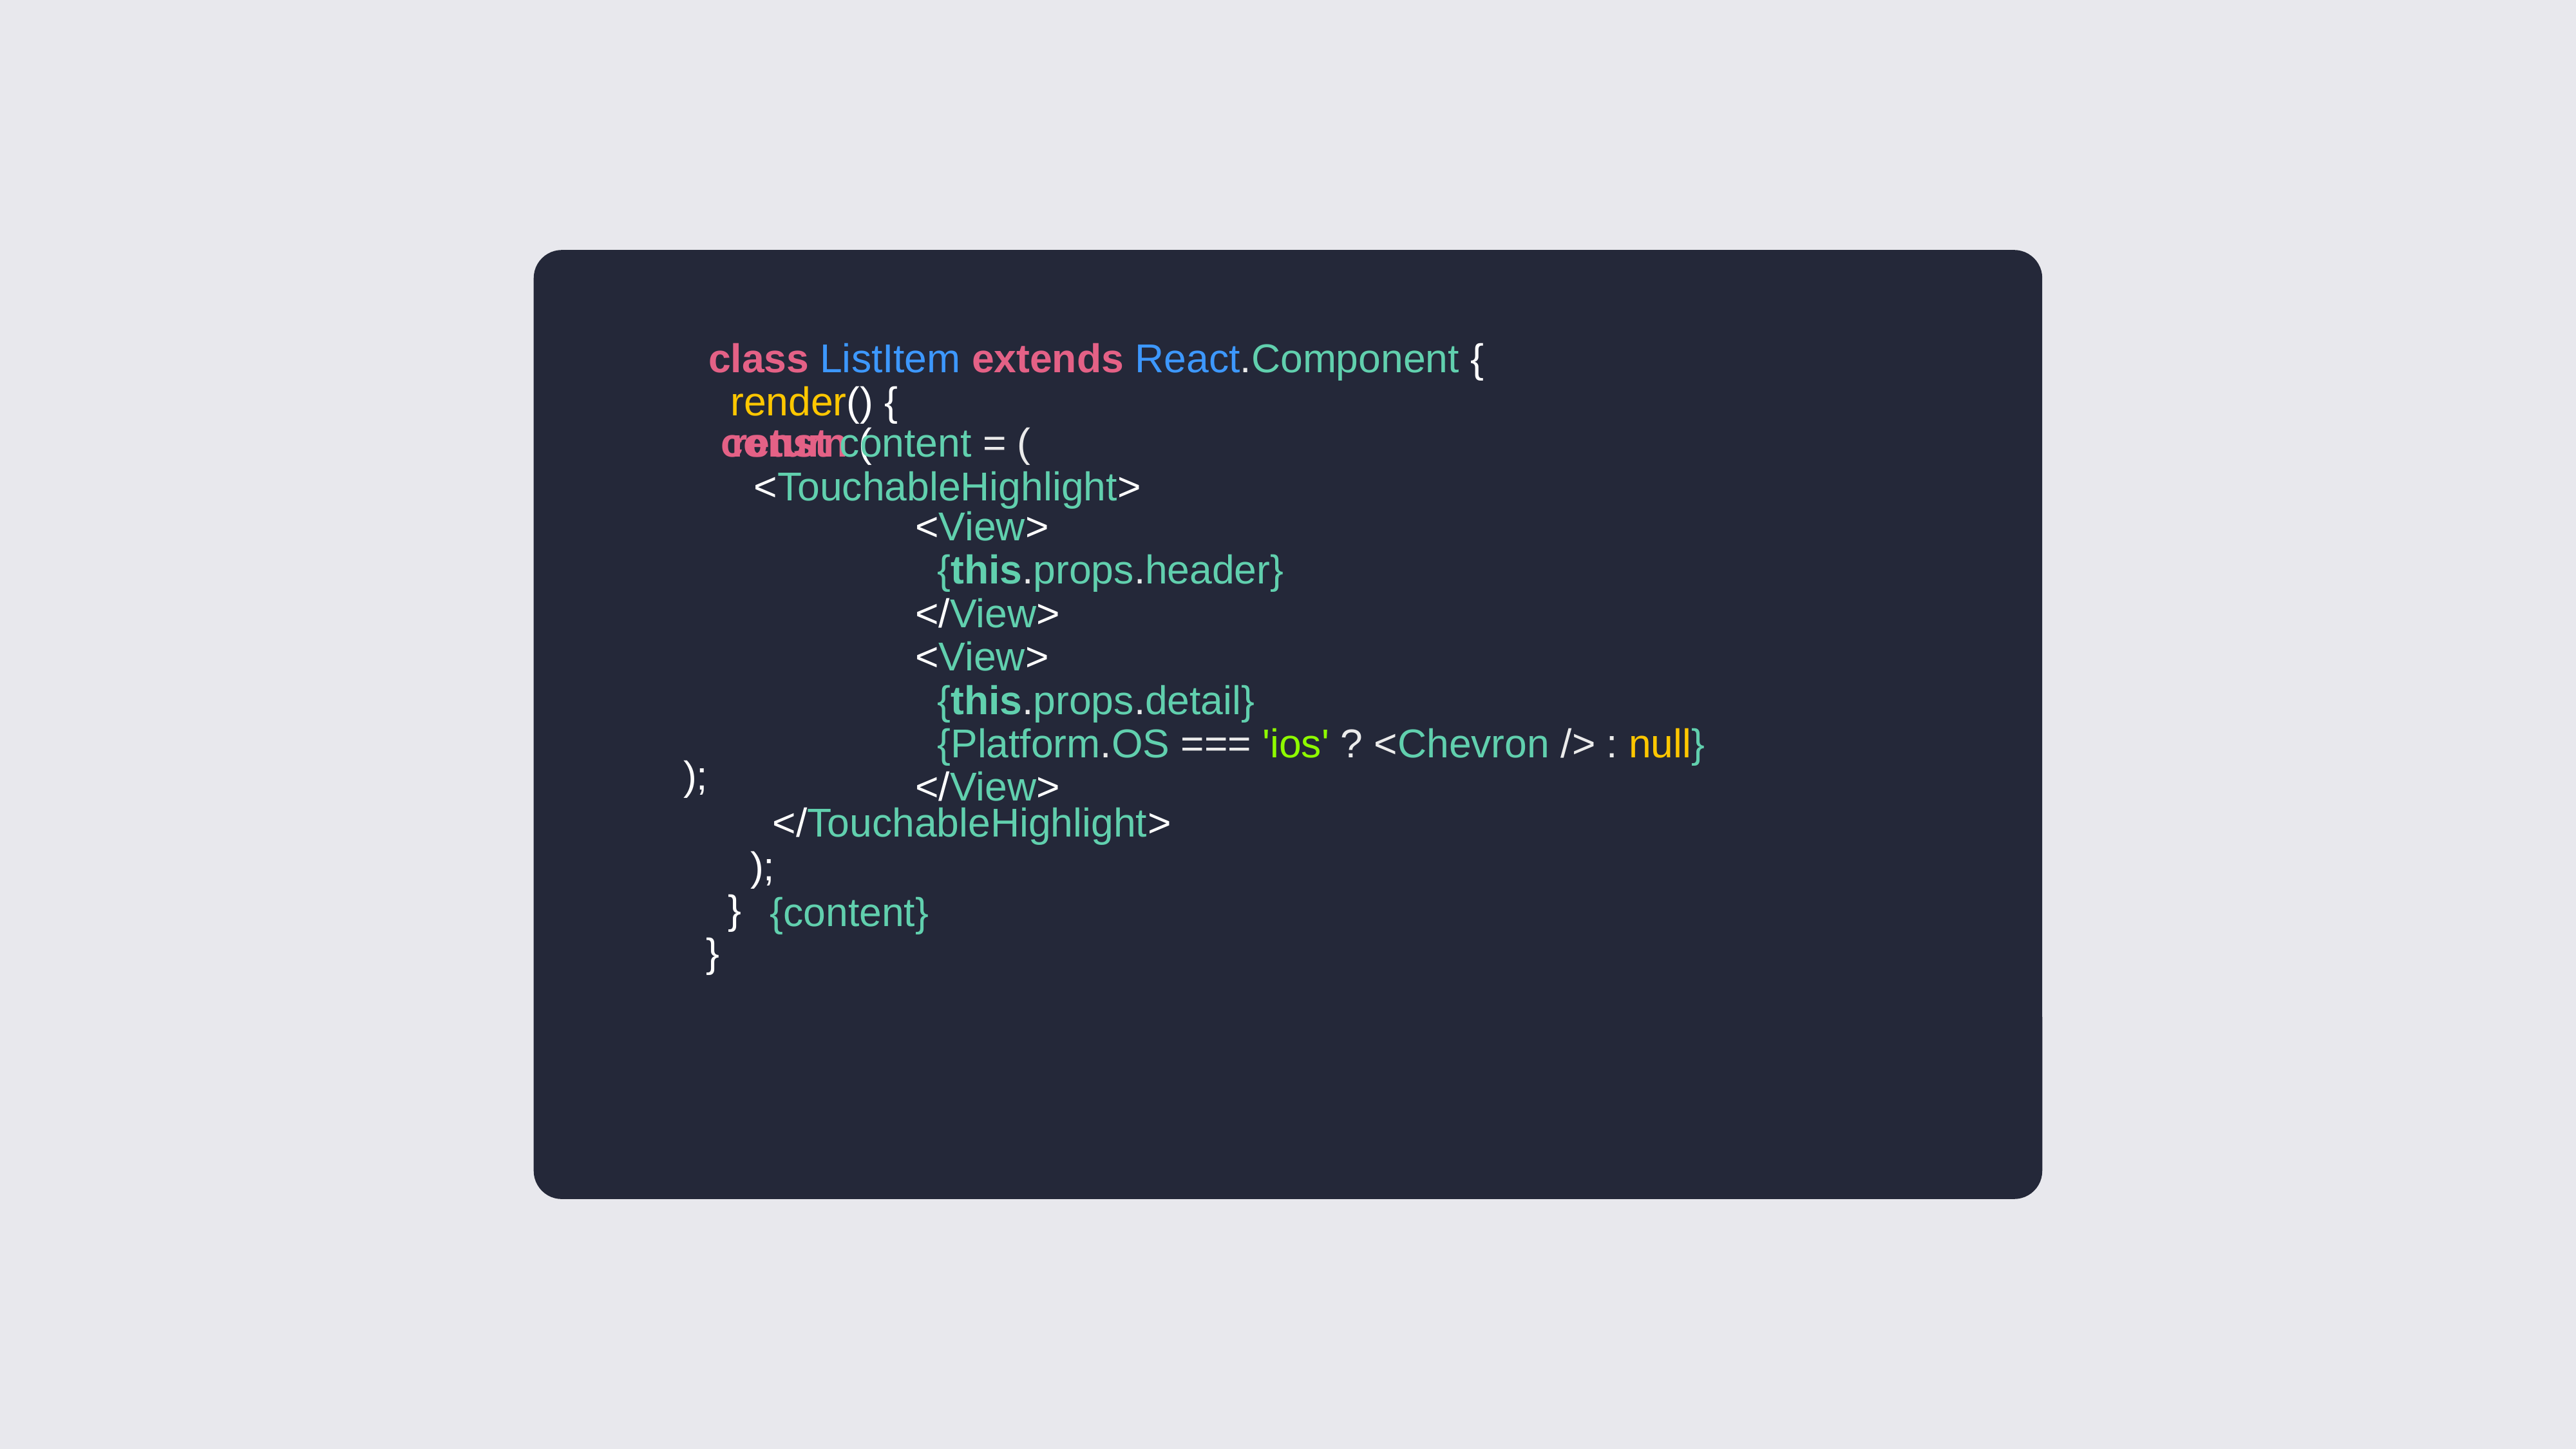

class ListItem extends React.Component {
  render() {
    return (
      <TouchableHighlight>
    const content = (
        <View>
          {this.props.header}
        </View>
        <View>
          {this.props.detail}
          {Platform.OS === 'ios' ? <Chevron /> : null}
        </View>
    );
      </TouchableHighlight>
    );
  }
}
        {content}